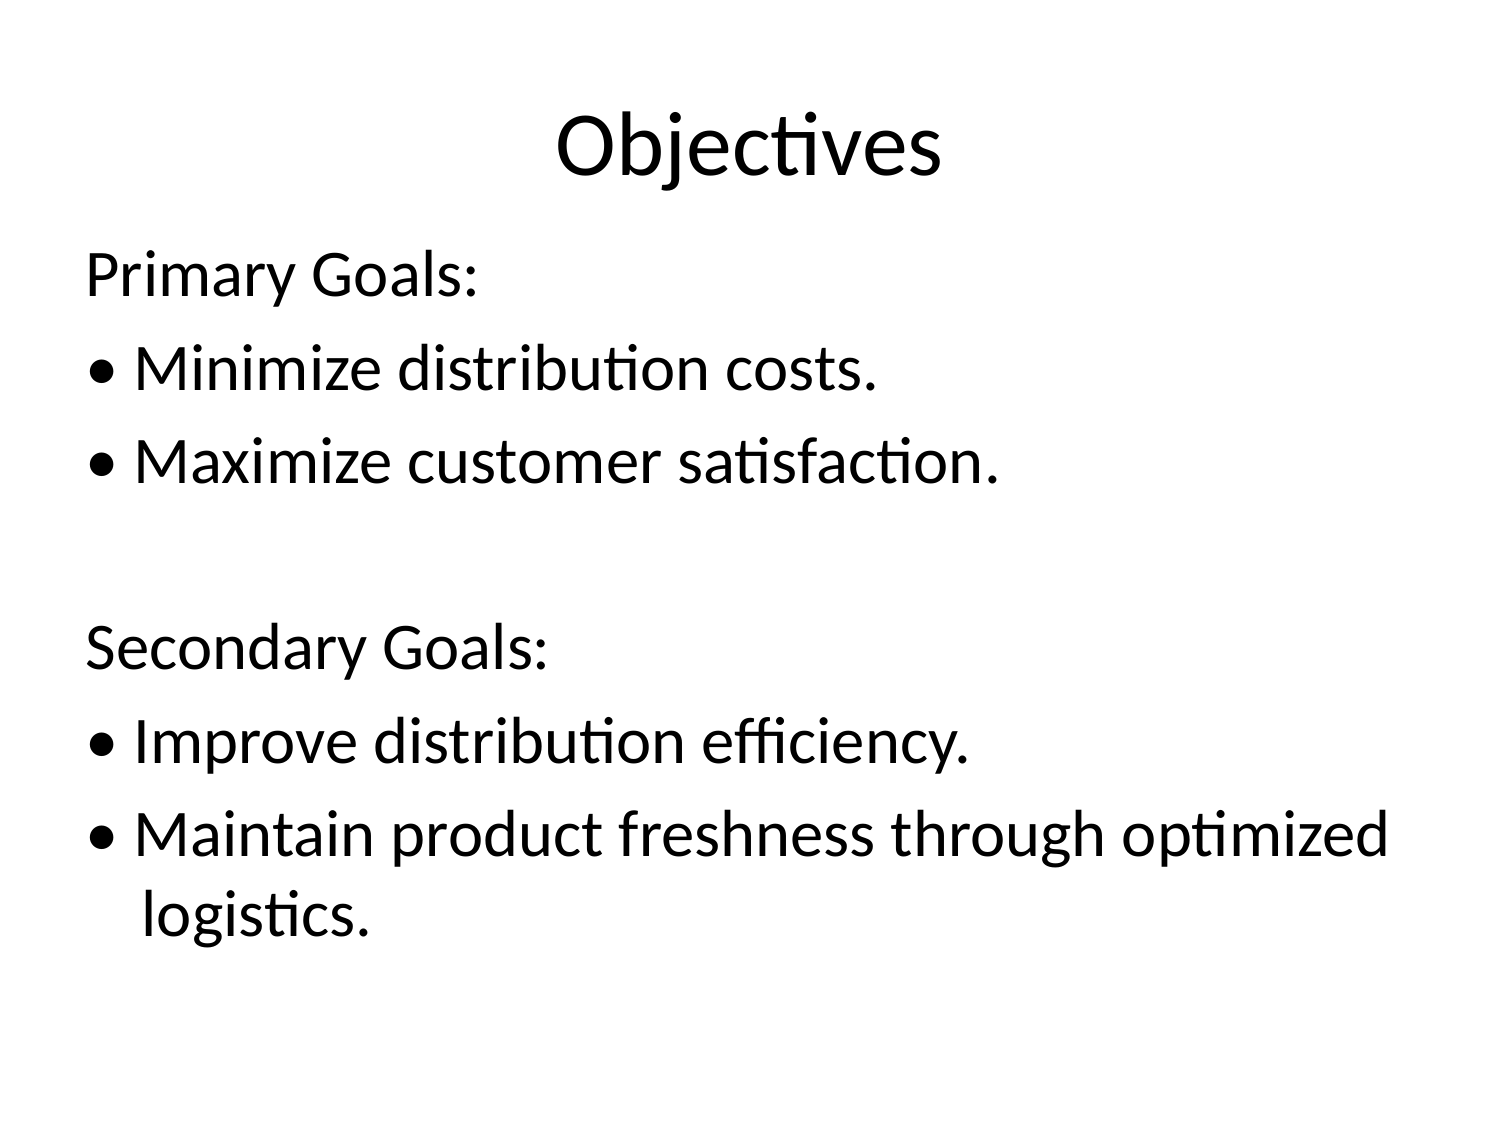

# Objectives
Primary Goals:
• Minimize distribution costs.
• Maximize customer satisfaction.

Secondary Goals:
• Improve distribution efficiency.
• Maintain product freshness through optimized logistics.